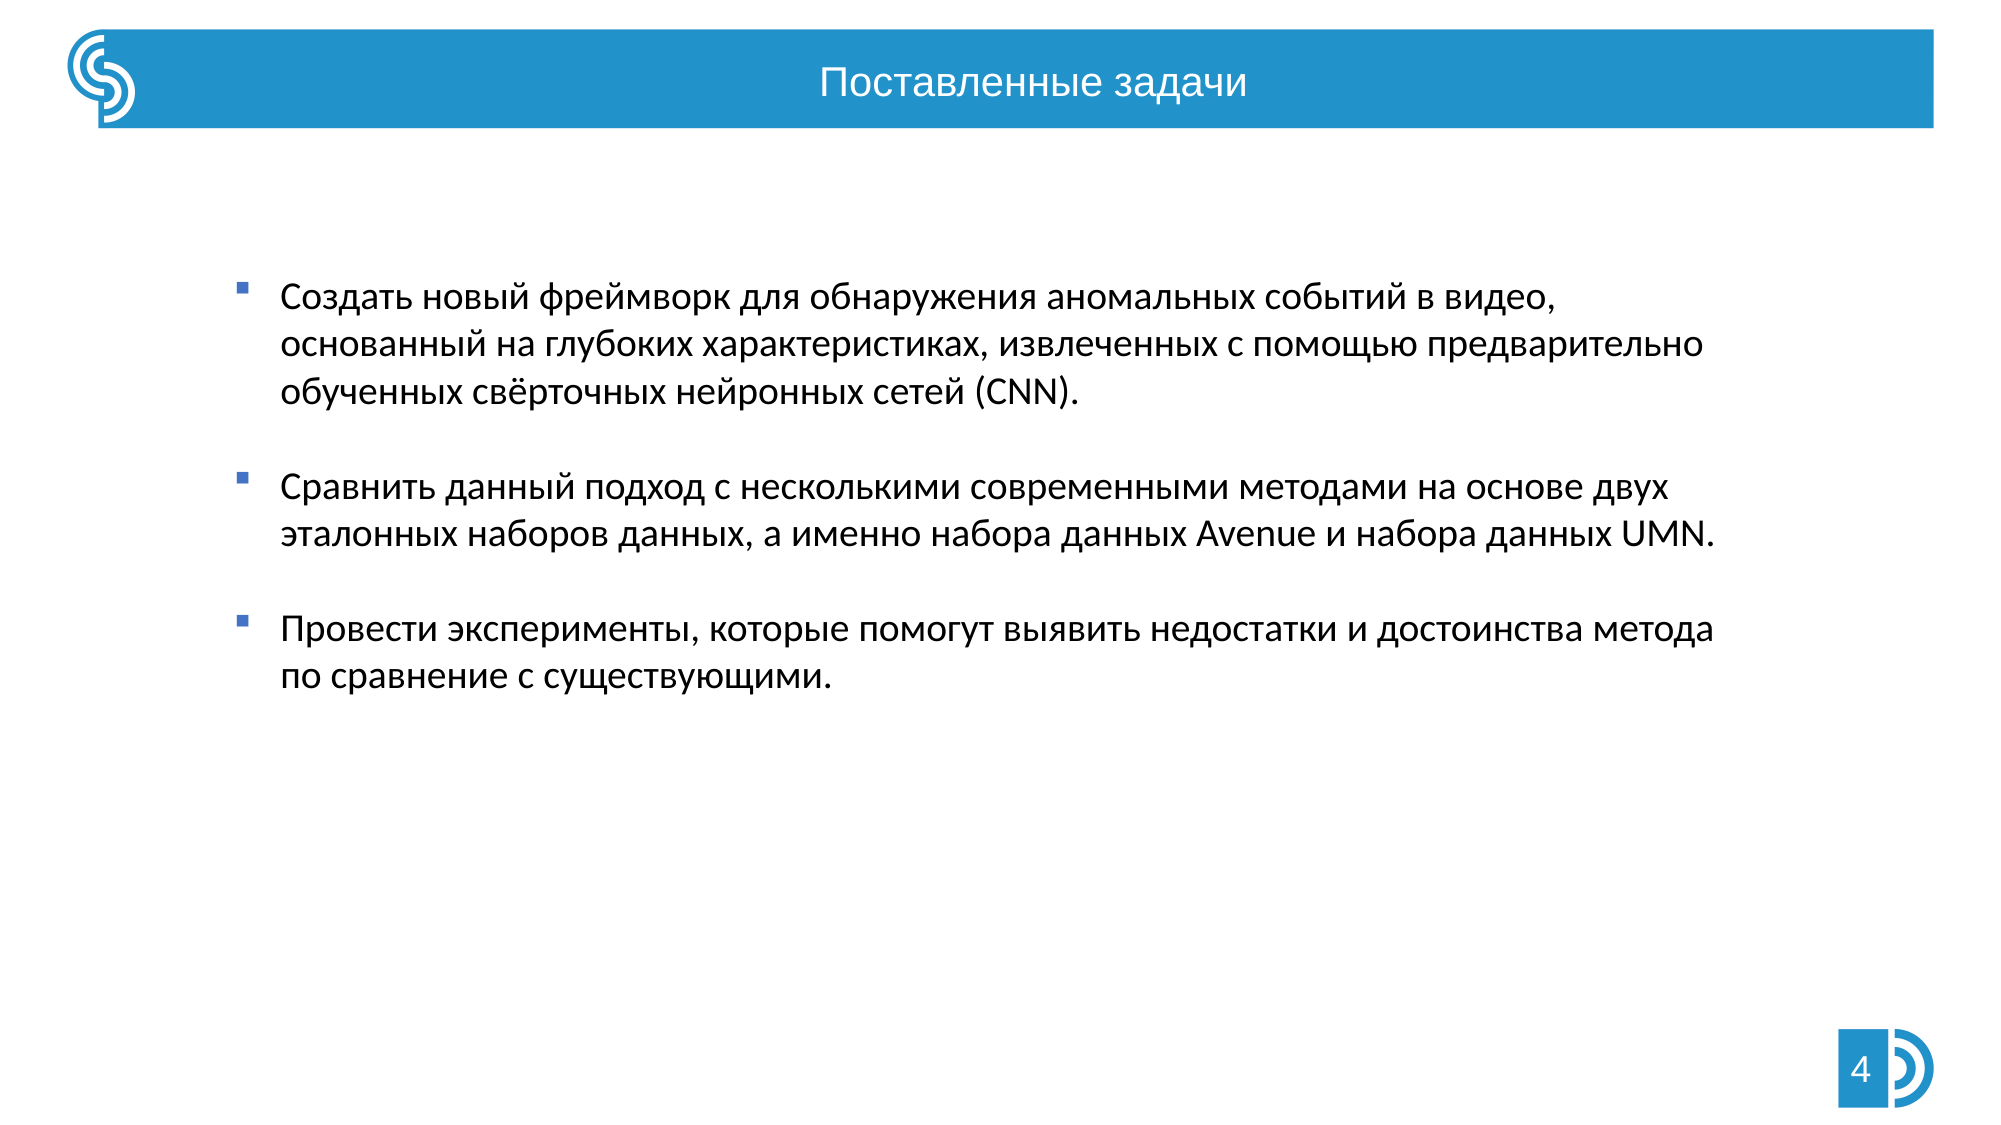

Поставленные задачи
Создать новый фреймворк для обнаружения аномальных событий в видео, основанный на глубоких характеристиках, извлеченных с помощью предварительно обученных свёрточных нейронных сетей (CNN).

Сравнить данный подход с несколькими современными методами на основе двух эталонных наборов данных, а именно набора данных Avenue и набора данных UMN.

Провести эксперименты, которые помогут выявить недостатки и достоинства метода по сравнение с существующими.

4